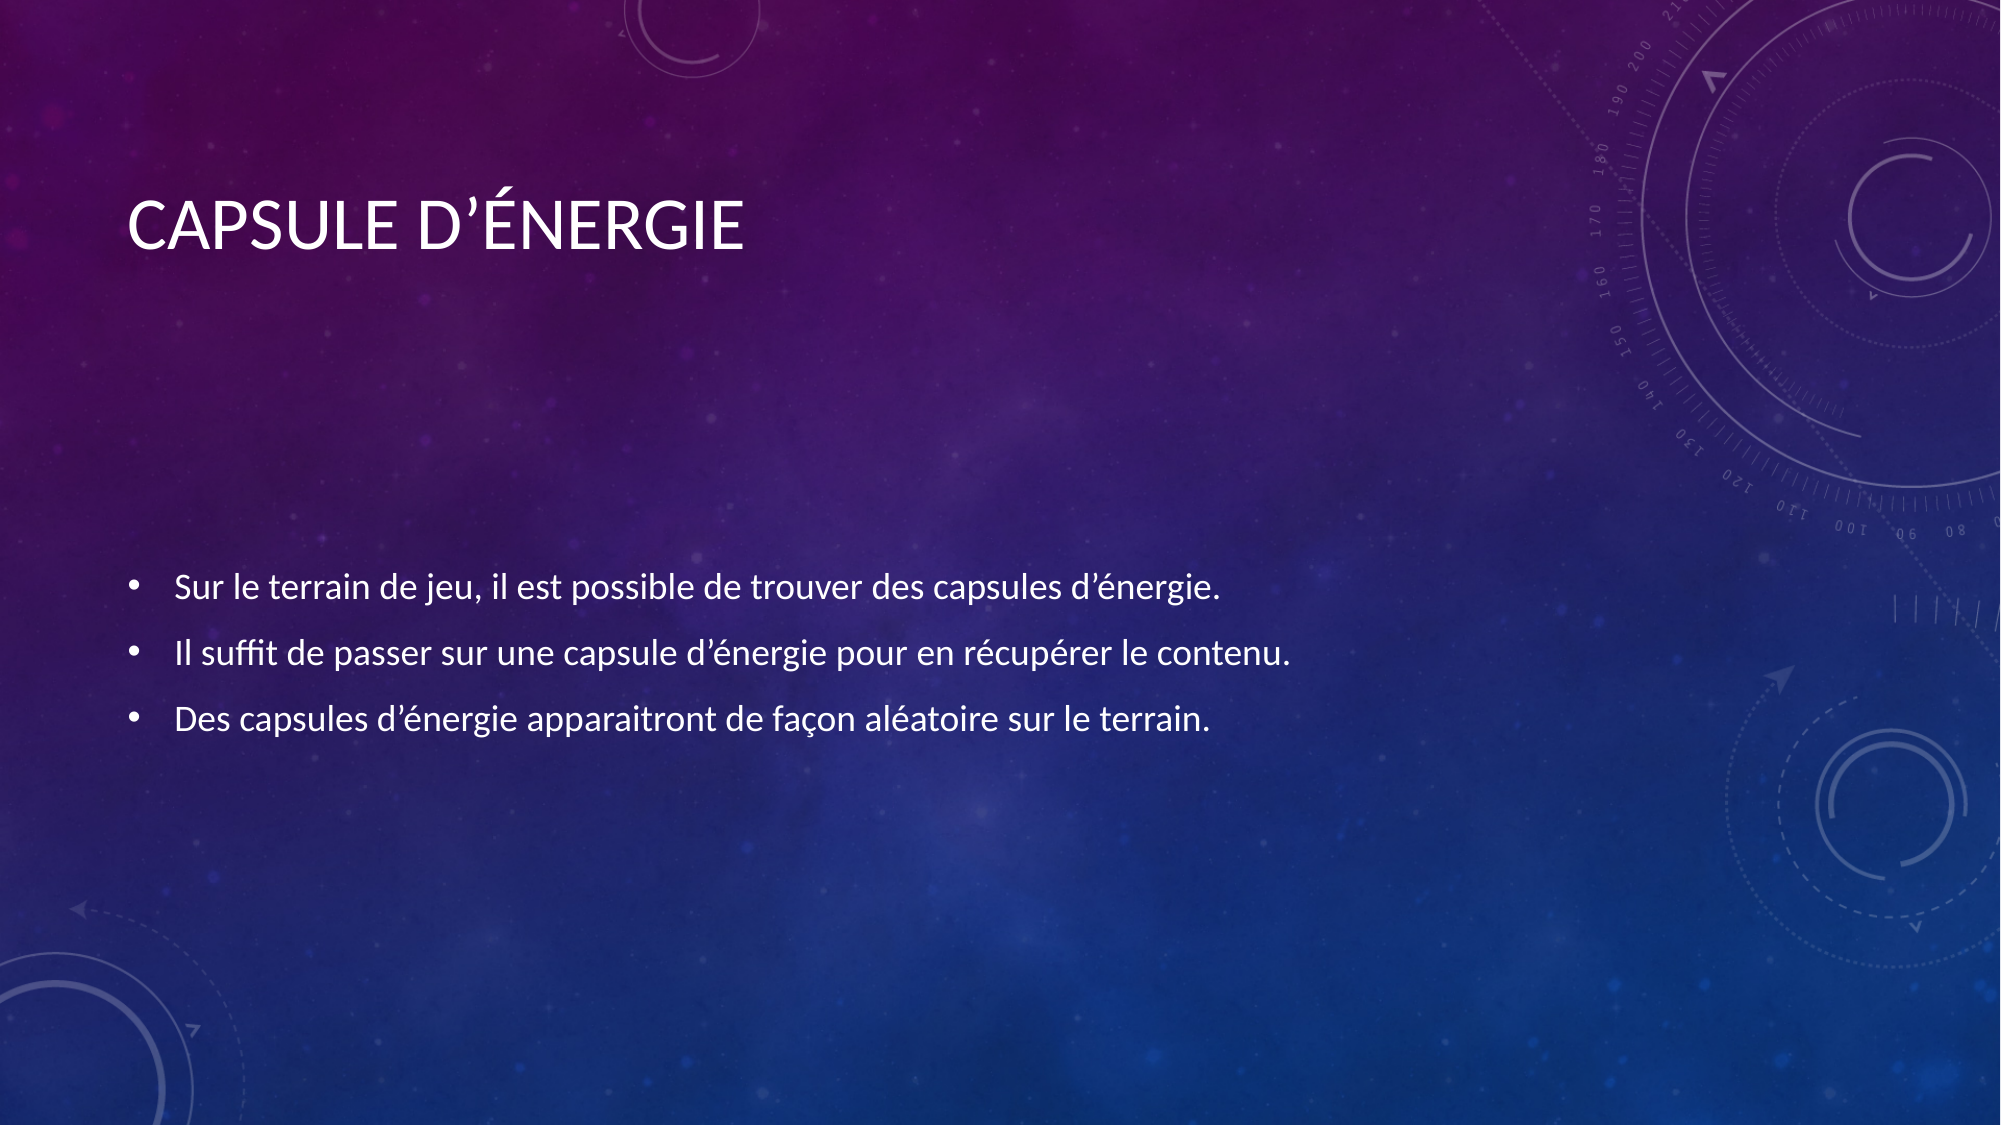

# Capsule d’énergie
Sur le terrain de jeu, il est possible de trouver des capsules d’énergie.
Il suffit de passer sur une capsule d’énergie pour en récupérer le contenu.
Des capsules d’énergie apparaitront de façon aléatoire sur le terrain.